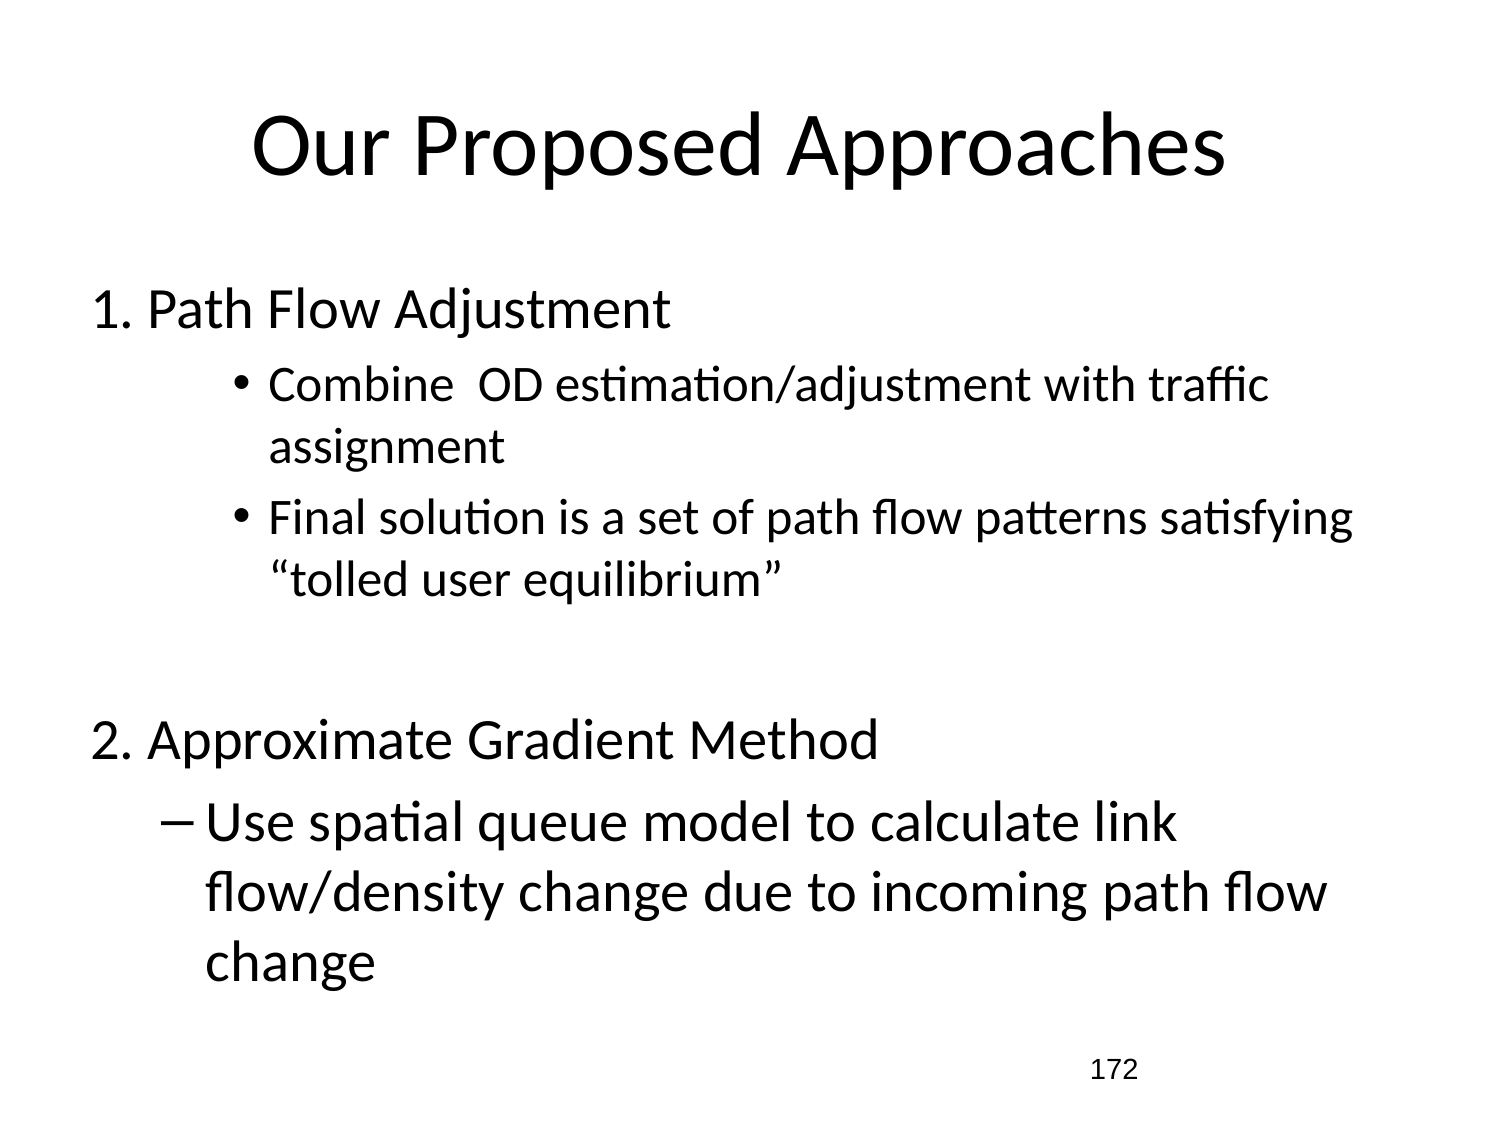

# Our Proposed Approaches
1. Path Flow Adjustment
Combine  OD estimation/adjustment with traffic assignment
Final solution is a set of path flow patterns satisfying “tolled user equilibrium”

2. Approximate Gradient Method
Use spatial queue model to calculate link flow/density change due to incoming path flow change
172